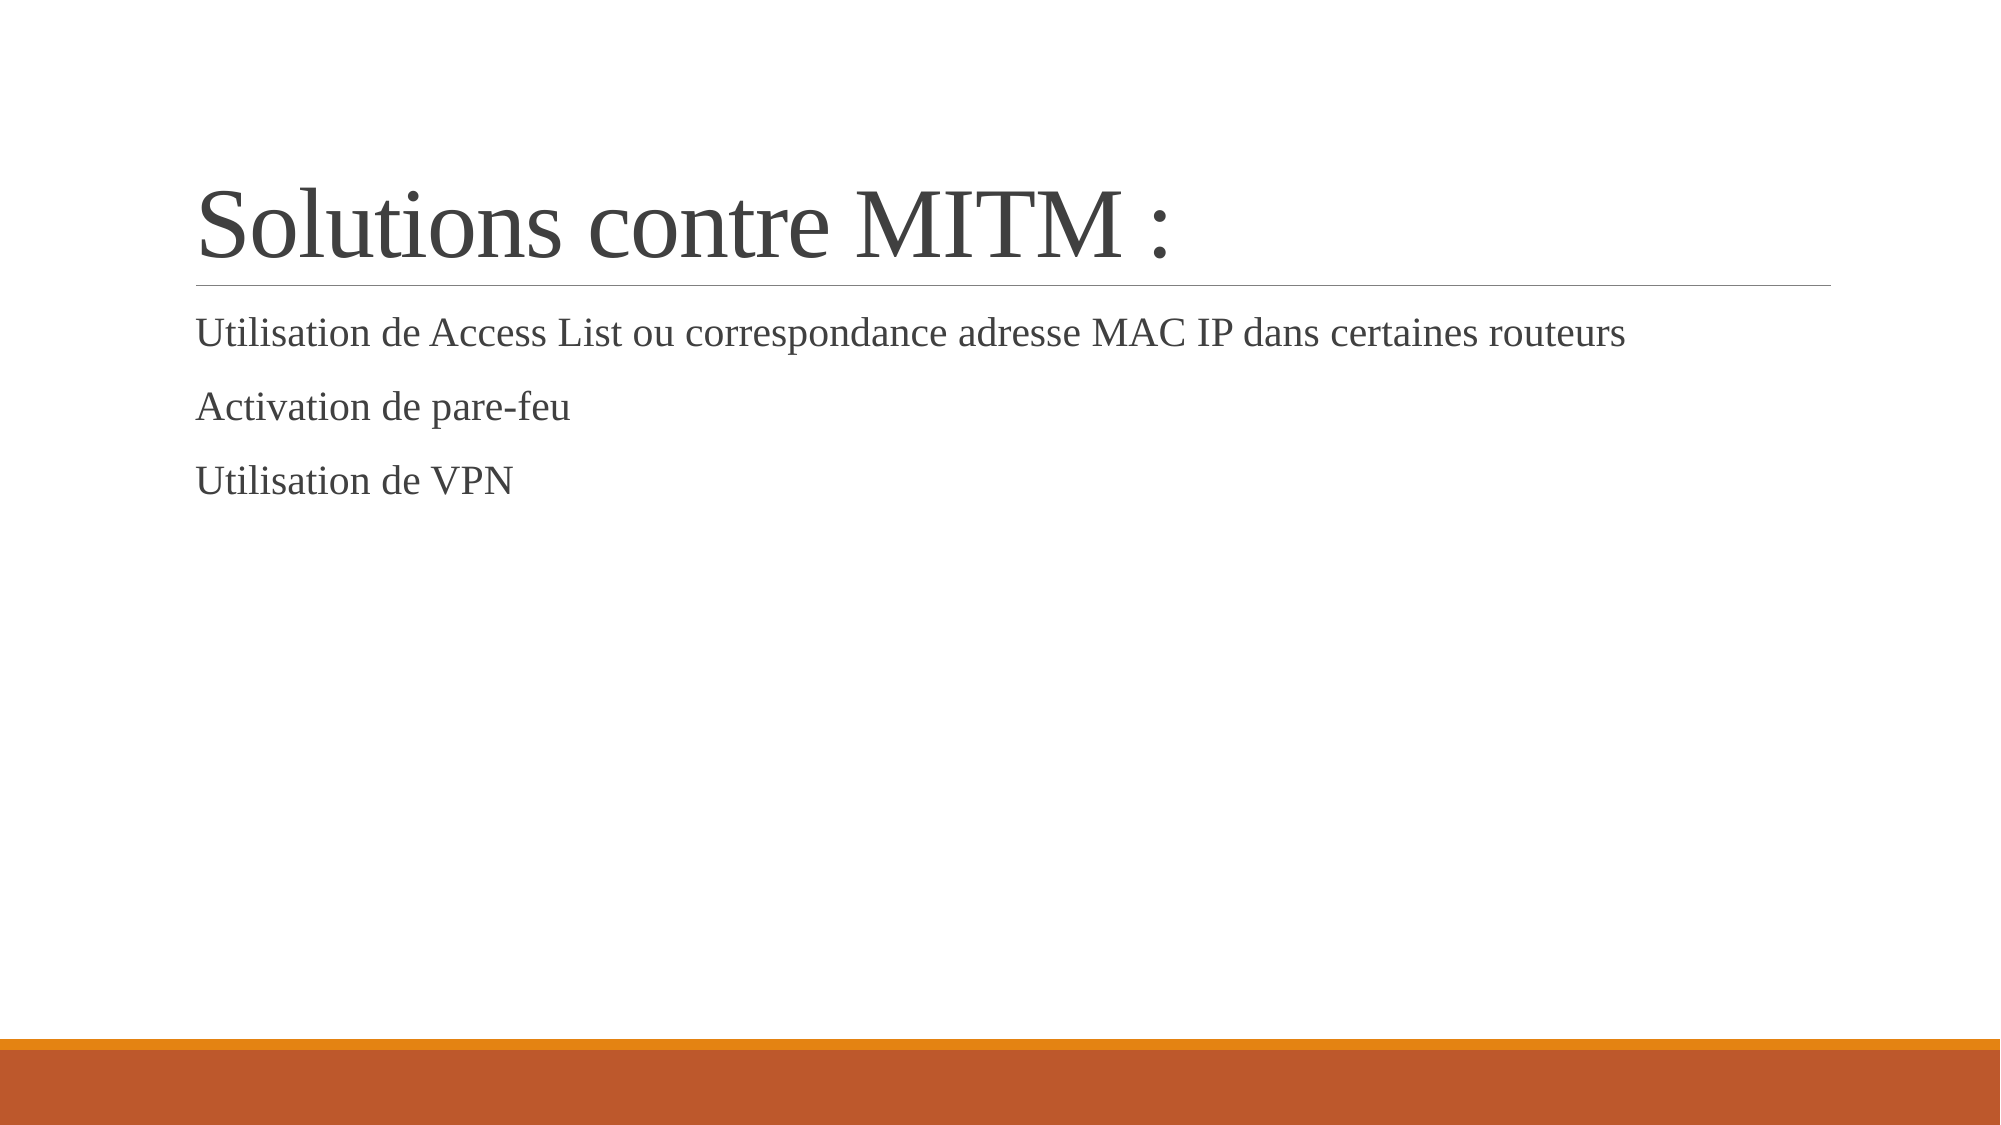

# Solutions contre MITM :
Utilisation de Access List ou correspondance adresse MAC IP dans certaines routeurs
Activation de pare-feu
Utilisation de VPN